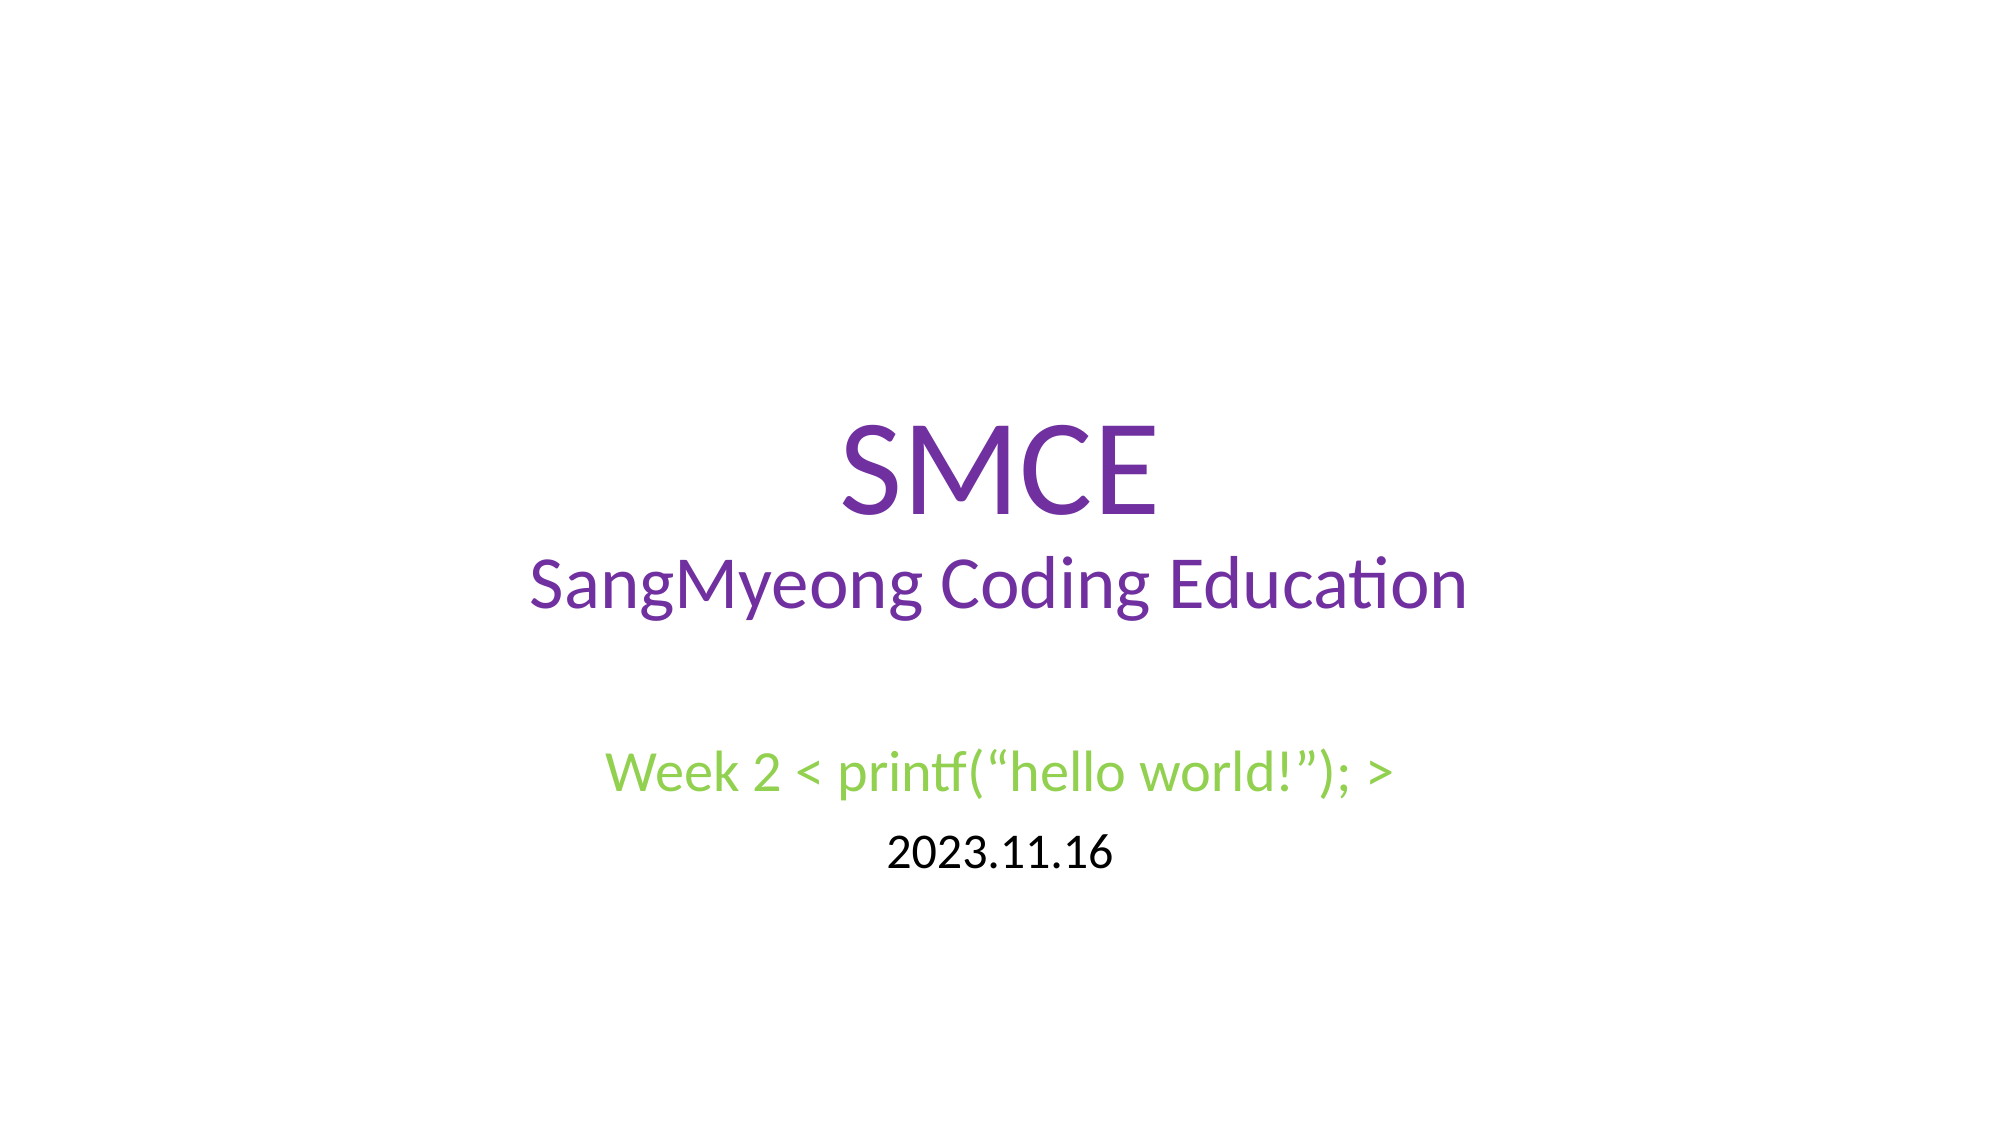

# SMCE SangMyeong Coding Education
Week 2 < printf(“hello world!”); >
2023.11.16